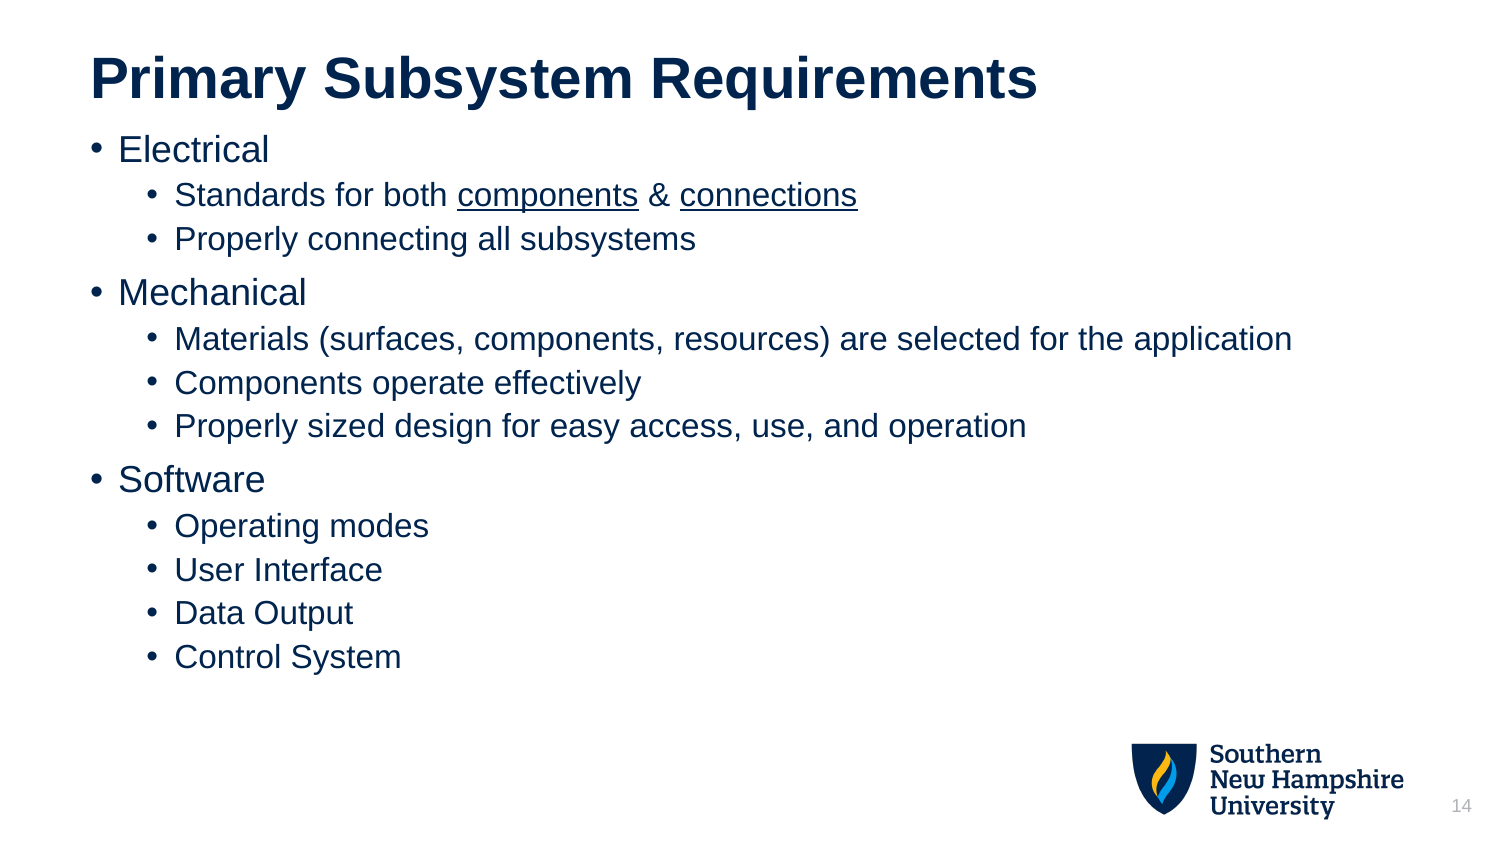

# Primary Subsystem Requirements
Electrical
Standards for both components & connections
Properly connecting all subsystems
Mechanical
Materials (surfaces, components, resources) are selected for the application
Components operate effectively
Properly sized design for easy access, use, and operation
Software
Operating modes
User Interface
Data Output
Control System
14